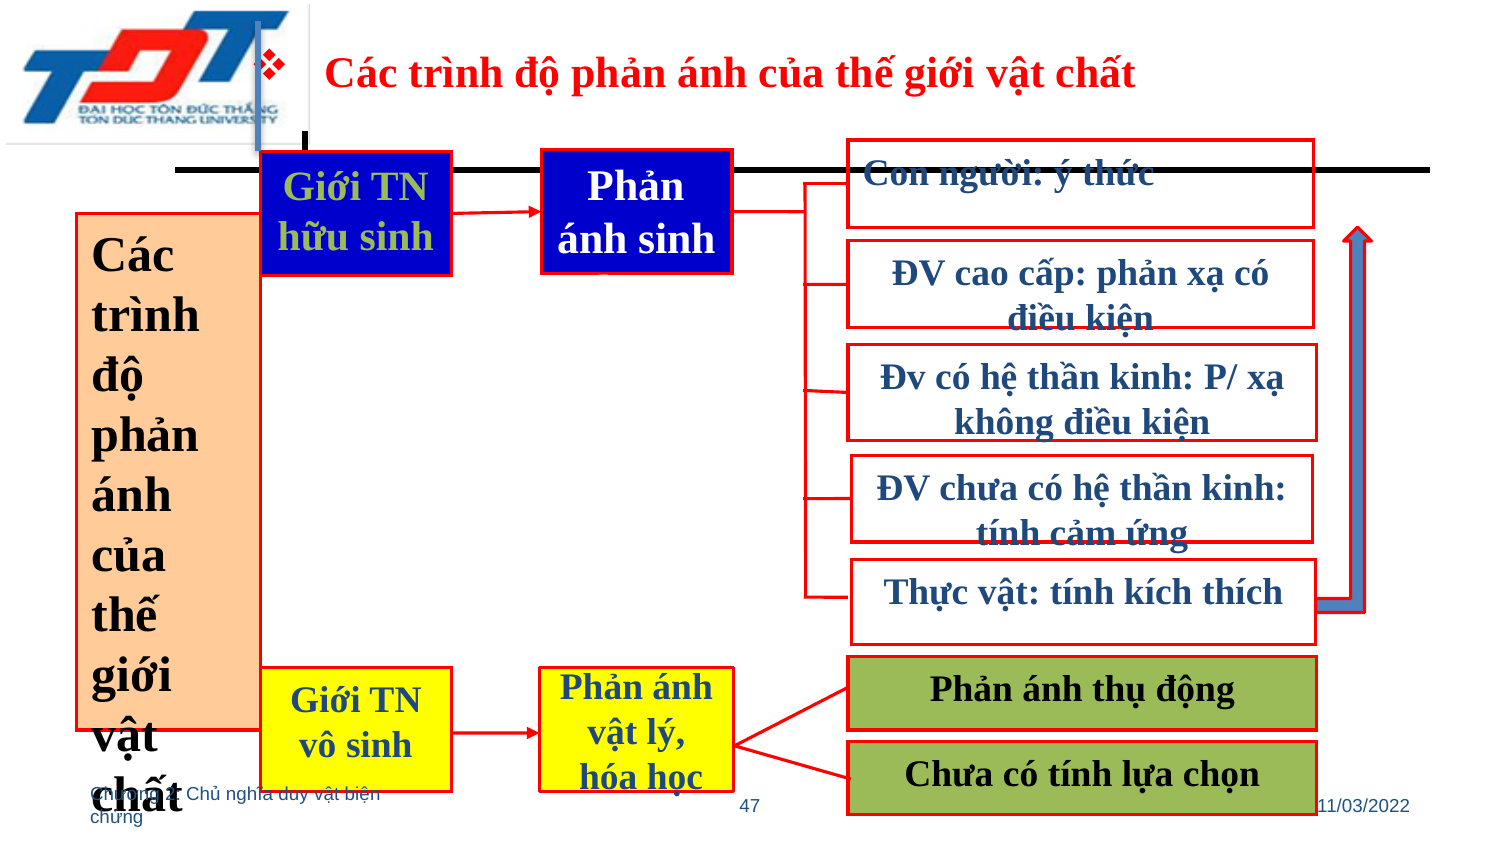

Các trình độ phản ánh của thế giới vật chất
Con người: ý thức
Phản ánh sinh học
Giới TN hữu sinh
Các trình độ phản ánh của thế giới vật chất
ĐV cao cấp: phản xạ có điều kiện
Đv có hệ thần kinh: P/ xạ không điều kiện
ĐV chưa có hệ thần kinh: tính cảm ứng
Thực vật: tính kích thích

Phản ánh thụ động
Giới TN vô sinh

Chưa có tính lựa chọn

Phản ánh vật lý,
 hóa học

Chương 2: Chủ nghĩa duy vật biện chứng
47
11/03/2022